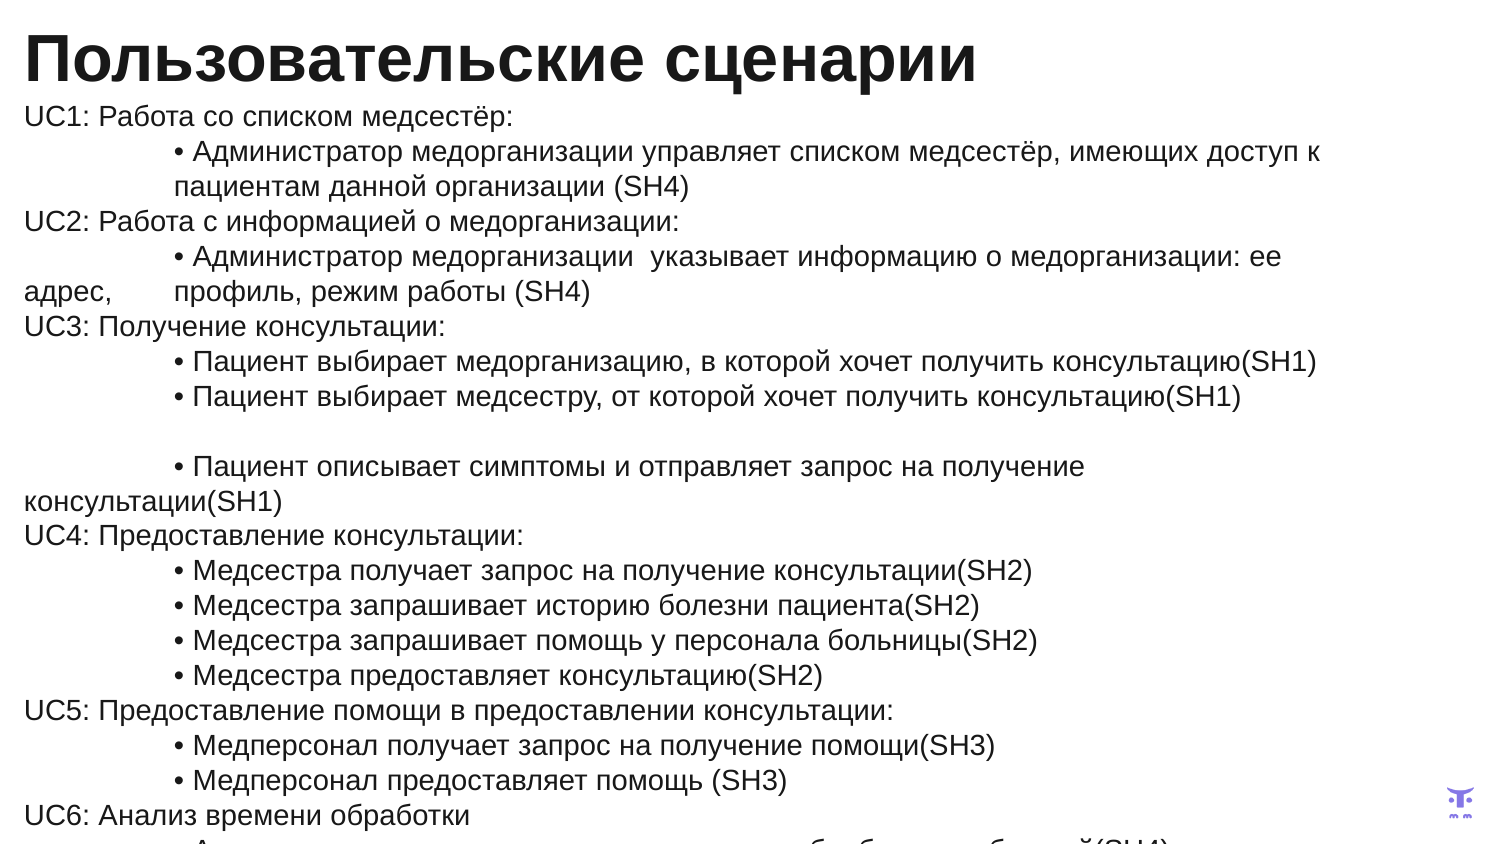

# Пользовательские сценарии
UC1: Работа со списком медсестёр:
	• Администратор медорганизации управляет списком медсестёр, имеющих доступ к 	пациентам данной организации (SH4)
UC2: Работа с информацией о медорганизации:
	• Администратор медорганизации  указывает информацию о медорганизации: ее адрес, 	профиль, режим работы (SH4)
UC3: Получение консультации:
	• Пациент выбирает медорганизацию, в которой хочет получить консультацию(SH1)	• Пациент выбирает медсестру, от которой хочет получить консультацию(SH1)
	• Пациент описывает симптомы и отправляет запрос на получение консультации(SH1)
UC4: Предоставление консультации:
	• Медсестра получает запрос на получение консультации(SH2)
	• Медсестра запрашивает историю болезни пациента(SH2)
	• Медсестра запрашивает помощь у персонала больницы(SH2)
	• Медсестра предоставляет консультацию(SH2)
UC5: Предоставление помощи в предоставлении консультации:
	• Медперсонал получает запрос на получение помощи(SH3)
	• Медперсонал предоставляет помощь (SH3)
UC6: Анализ времени обработки
	• Администрация получает отчет по времени обработки сообщений(SH4)